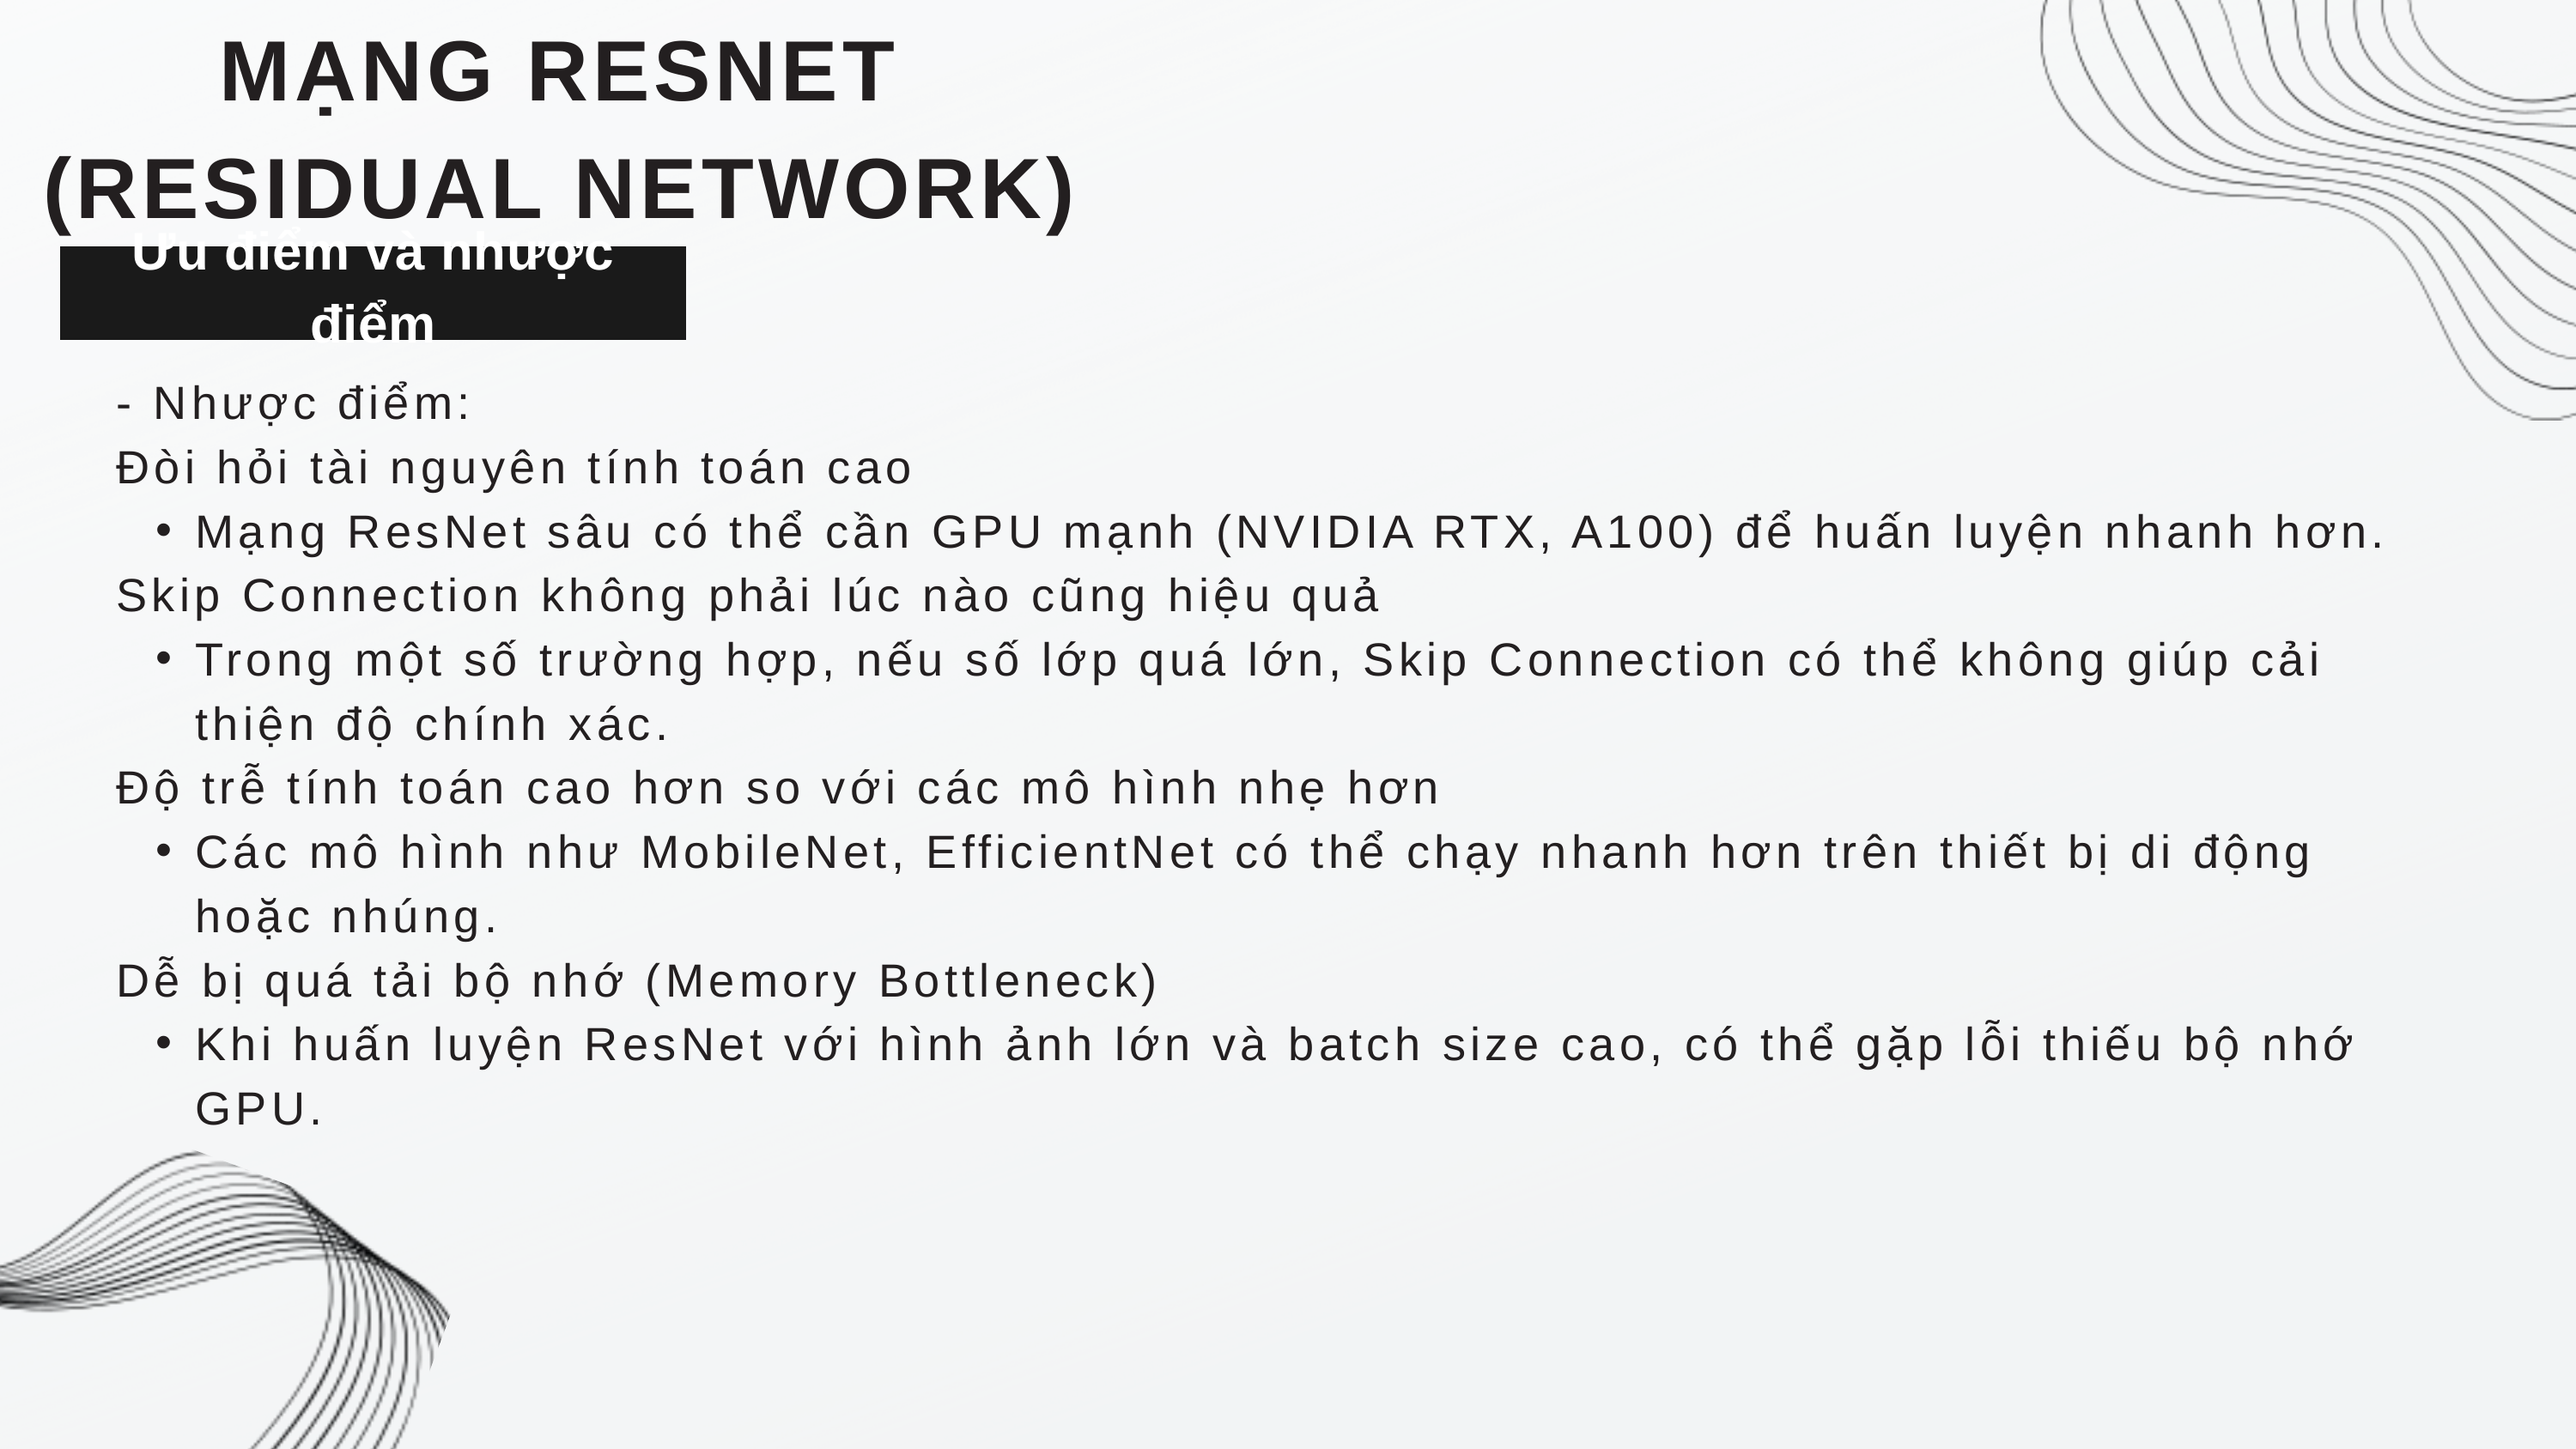

MẠNG RESNET (RESIDUAL NETWORK)

Ưu điểm và nhược điểm
- Nhược điểm:
Đòi hỏi tài nguyên tính toán cao
Mạng ResNet sâu có thể cần GPU mạnh (NVIDIA RTX, A100) để huấn luyện nhanh hơn.
Skip Connection không phải lúc nào cũng hiệu quả
Trong một số trường hợp, nếu số lớp quá lớn, Skip Connection có thể không giúp cải thiện độ chính xác.
Độ trễ tính toán cao hơn so với các mô hình nhẹ hơn
Các mô hình như MobileNet, EfficientNet có thể chạy nhanh hơn trên thiết bị di động hoặc nhúng.
Dễ bị quá tải bộ nhớ (Memory Bottleneck)
Khi huấn luyện ResNet với hình ảnh lớn và batch size cao, có thể gặp lỗi thiếu bộ nhớ GPU.